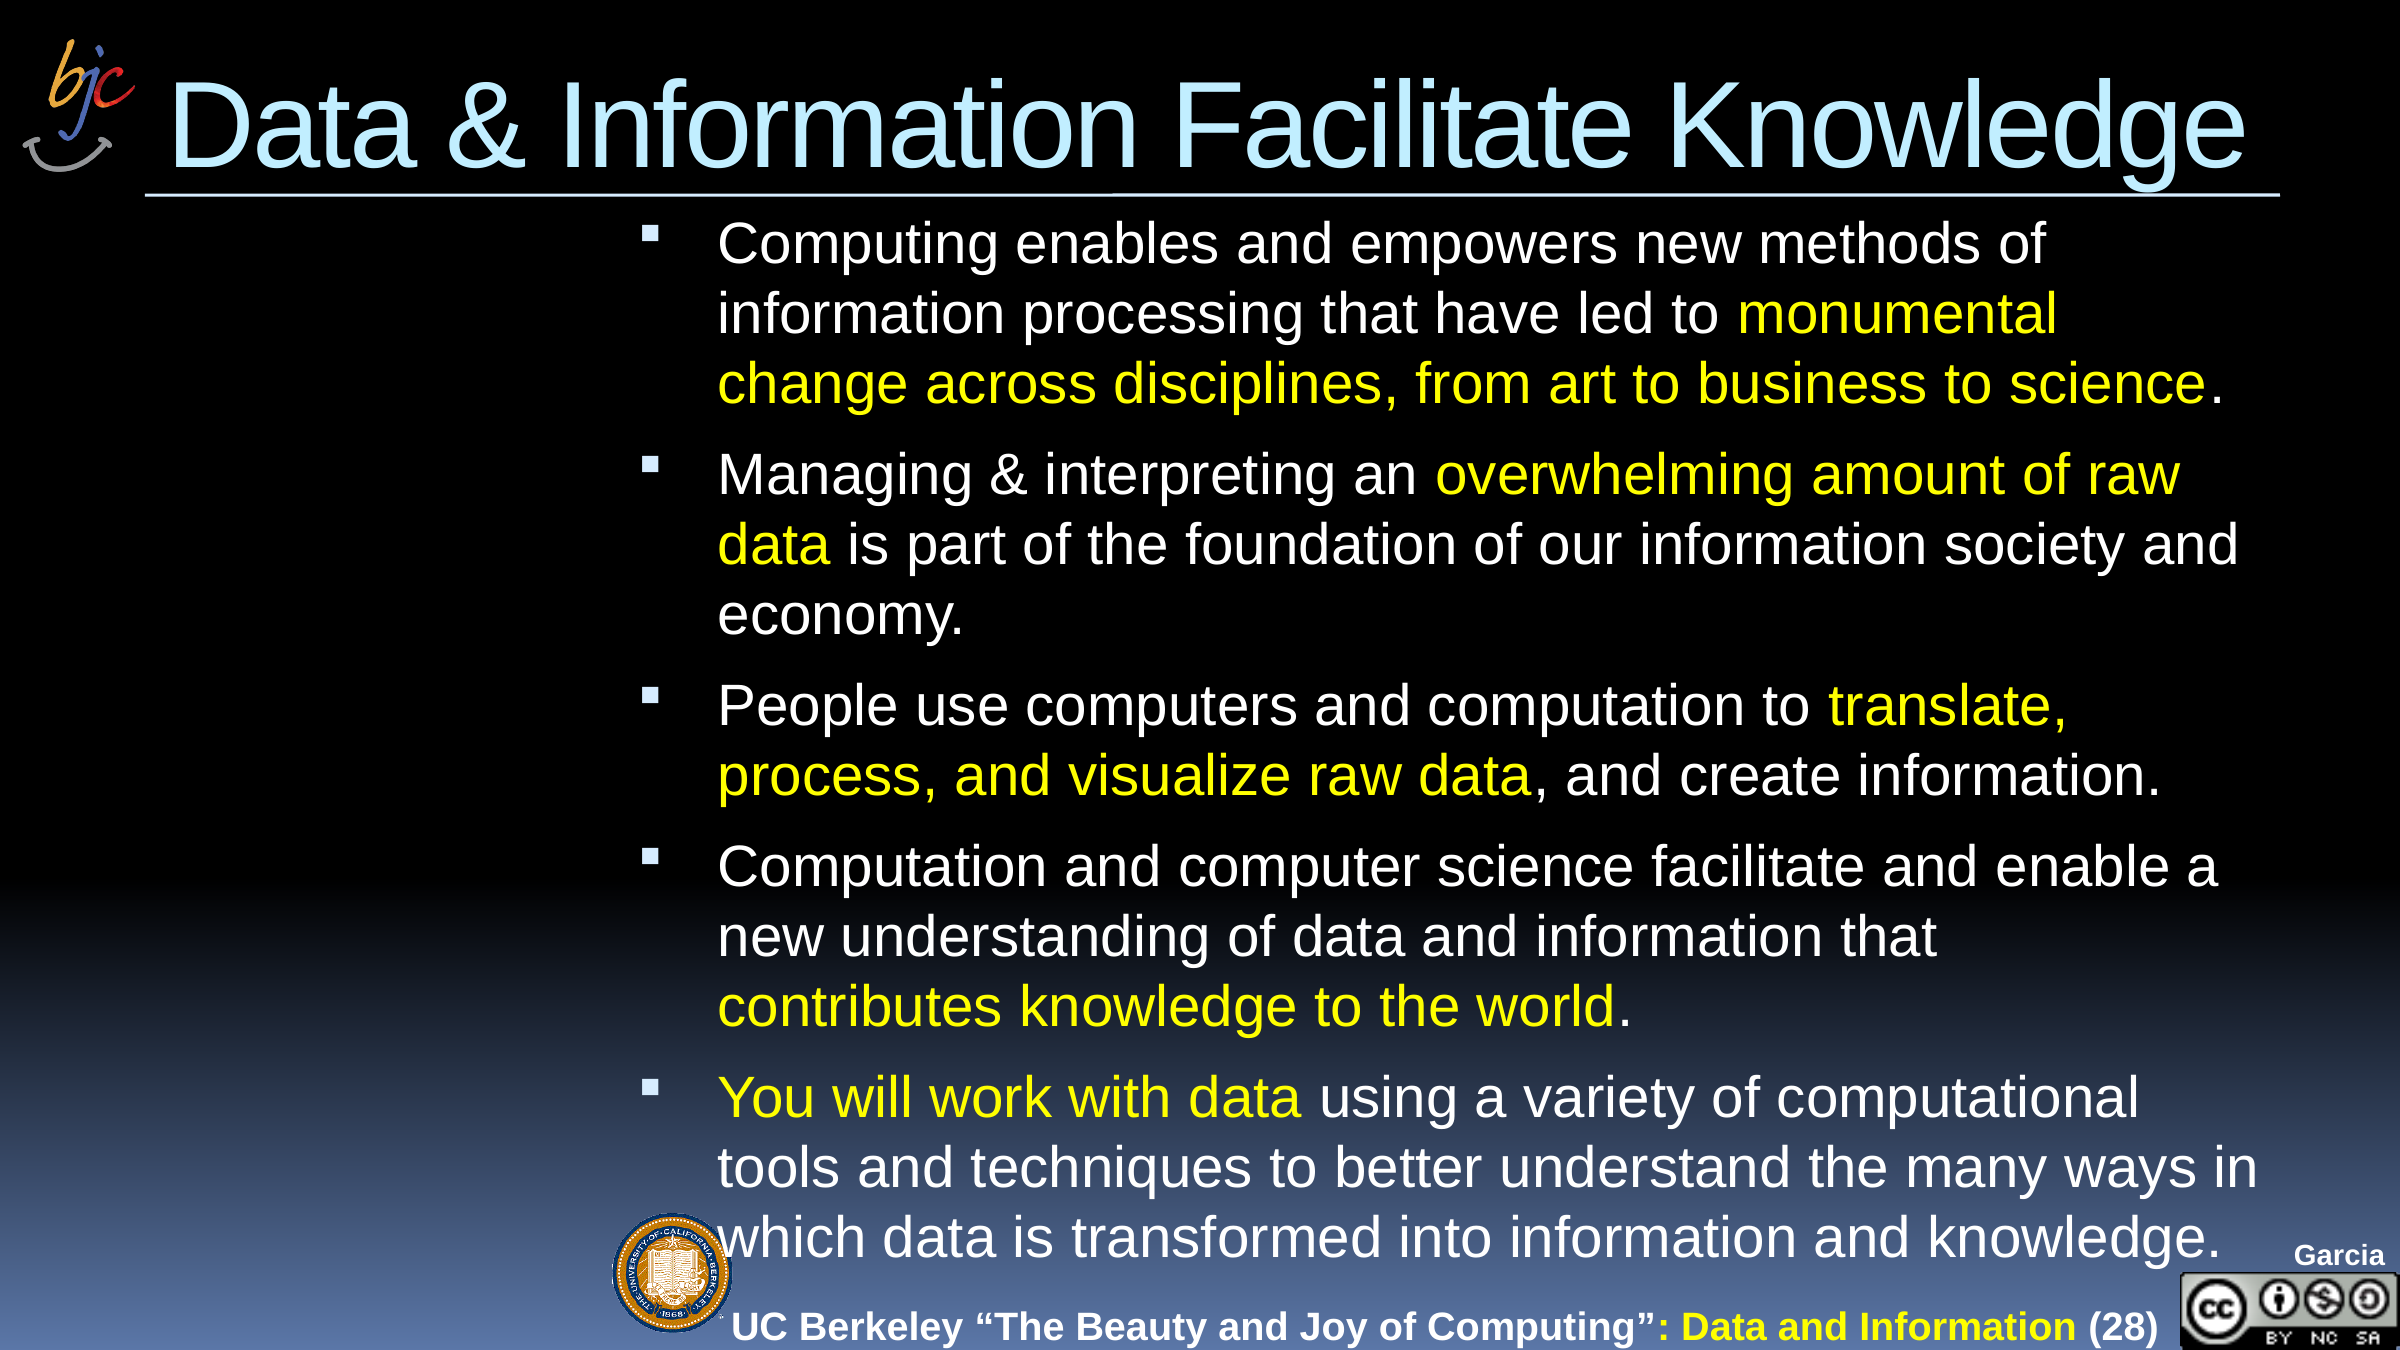

# Data & Information Facilitate Knowledge
Computing enables and empowers new methods of information processing that have led to monumental change across disciplines, from art to business to science.
Managing & interpreting an overwhelming amount of raw data is part of the foundation of our information society and economy.
People use computers and computation to translate, process, and visualize raw data, and create information.
Computation and computer science facilitate and enable a new understanding of data and information that
contributes knowledge to the world.
You will work with data using a variety of computational tools and techniques to better understand the many ways in which data is transformed into information and knowledge.